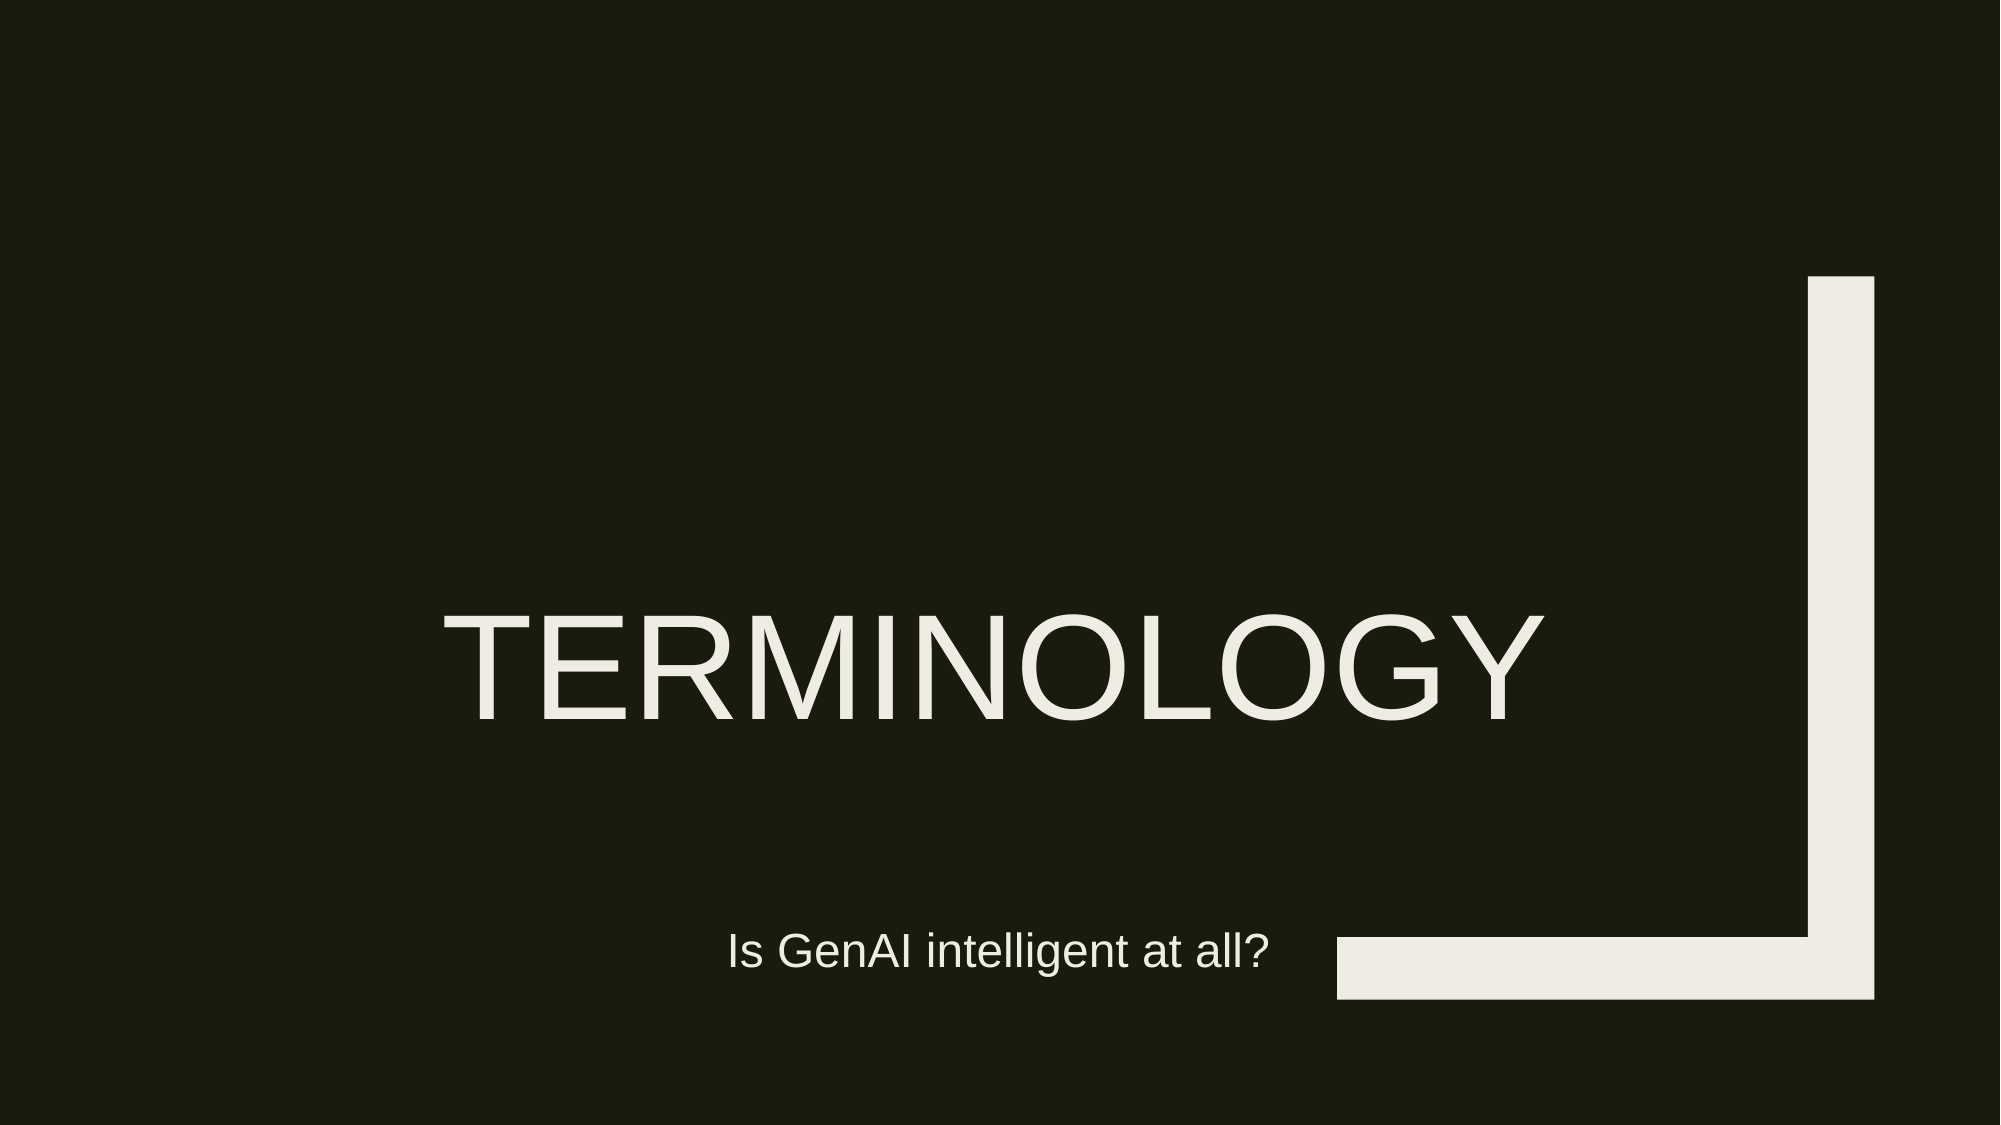

# terminology
Is GenAI intelligent at all?